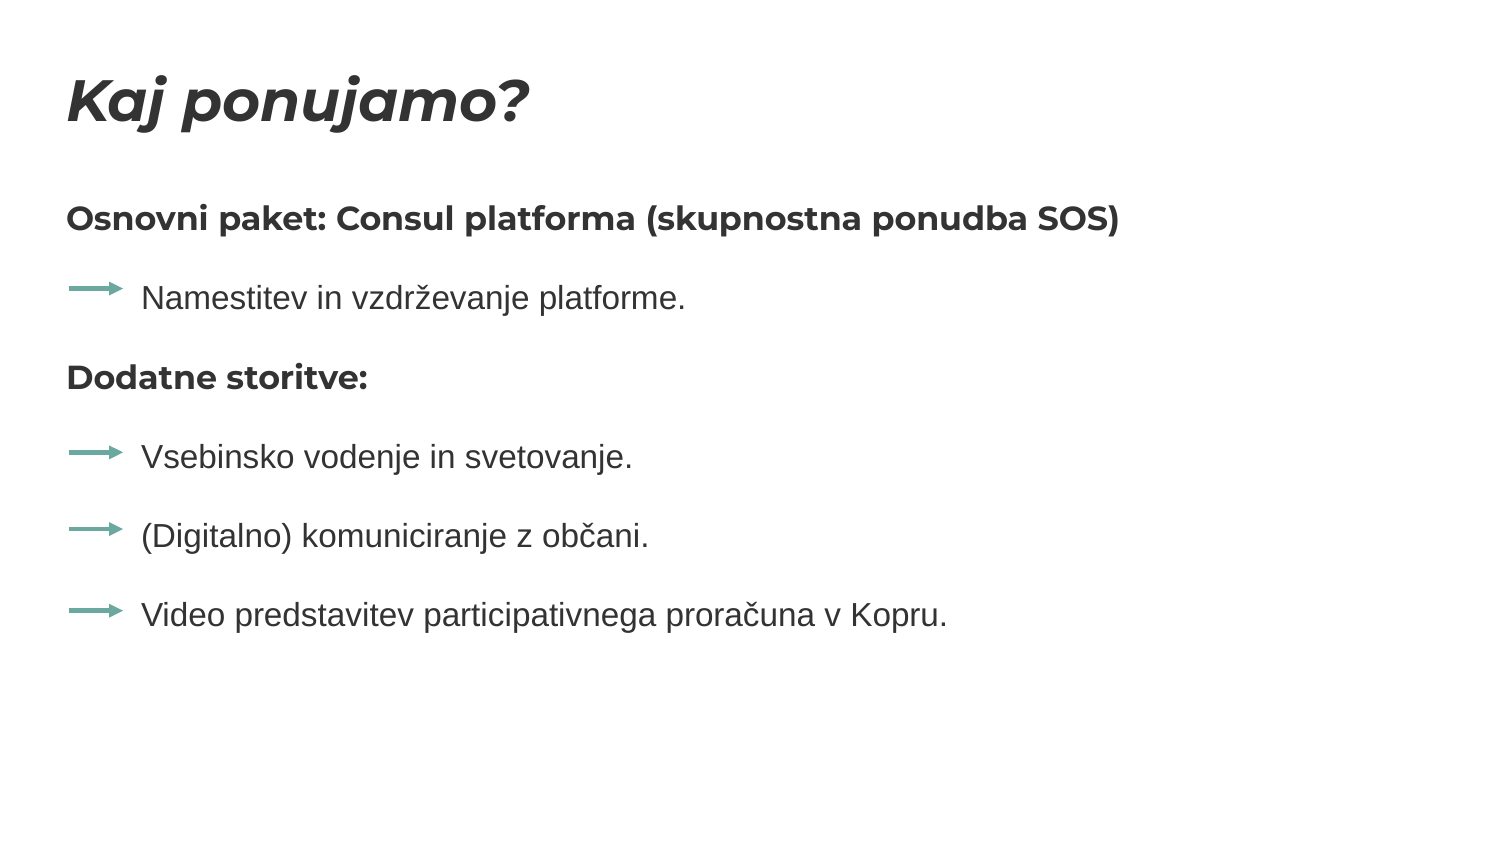

# Kaj ponujamo?
Osnovni paket: Consul platforma (skupnostna ponudba SOS)
Namestitev in vzdrževanje platforme.
Dodatne storitve:
Vsebinsko vodenje in svetovanje.
(Digitalno) komuniciranje z občani.
Video predstavitev participativnega proračuna v Kopru.